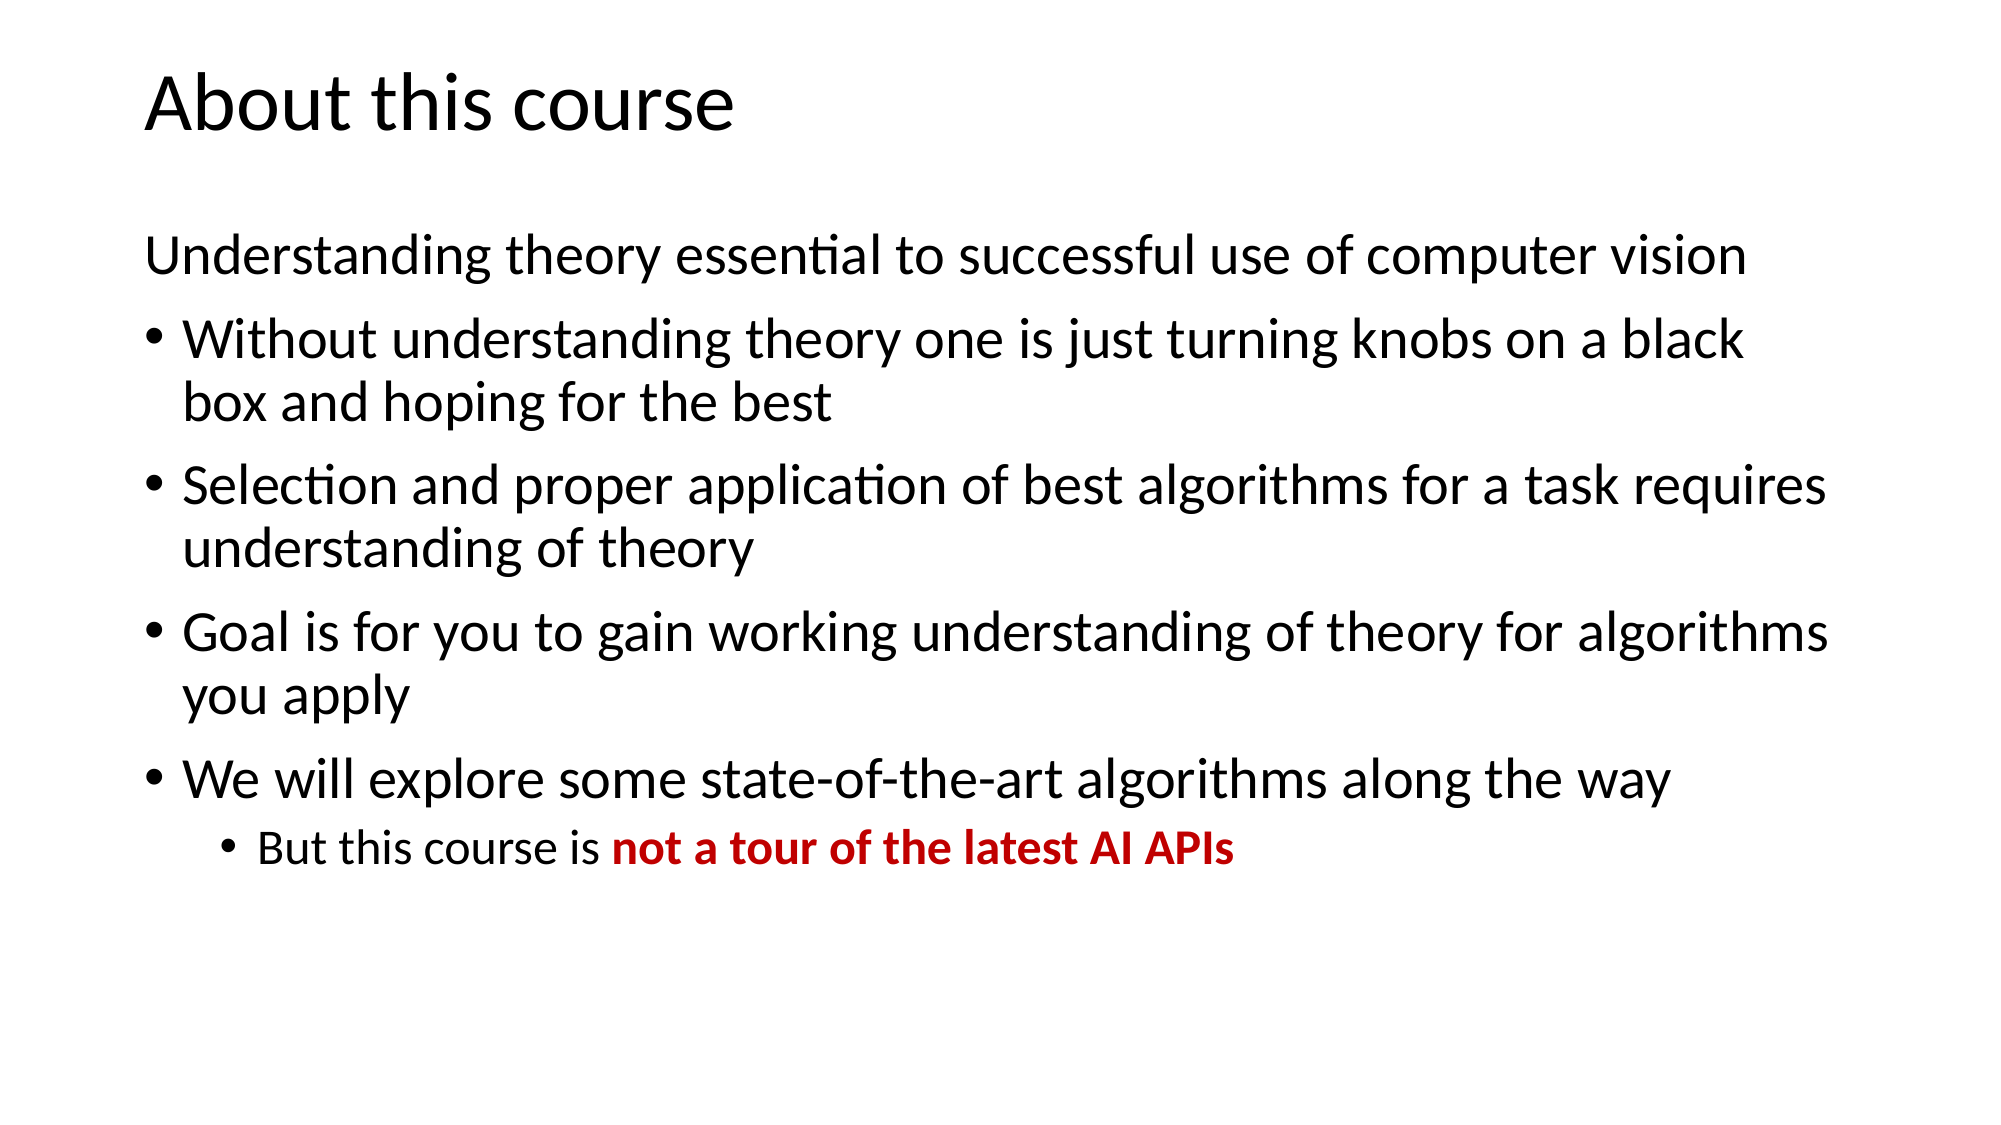

# About this course
Understanding theory essential to successful use of computer vision
Without understanding theory one is just turning knobs on a black box and hoping for the best
Selection and proper application of best algorithms for a task requires understanding of theory
Goal is for you to gain working understanding of theory for algorithms you apply
We will explore some state-of-the-art algorithms along the way
But this course is not a tour of the latest AI APIs